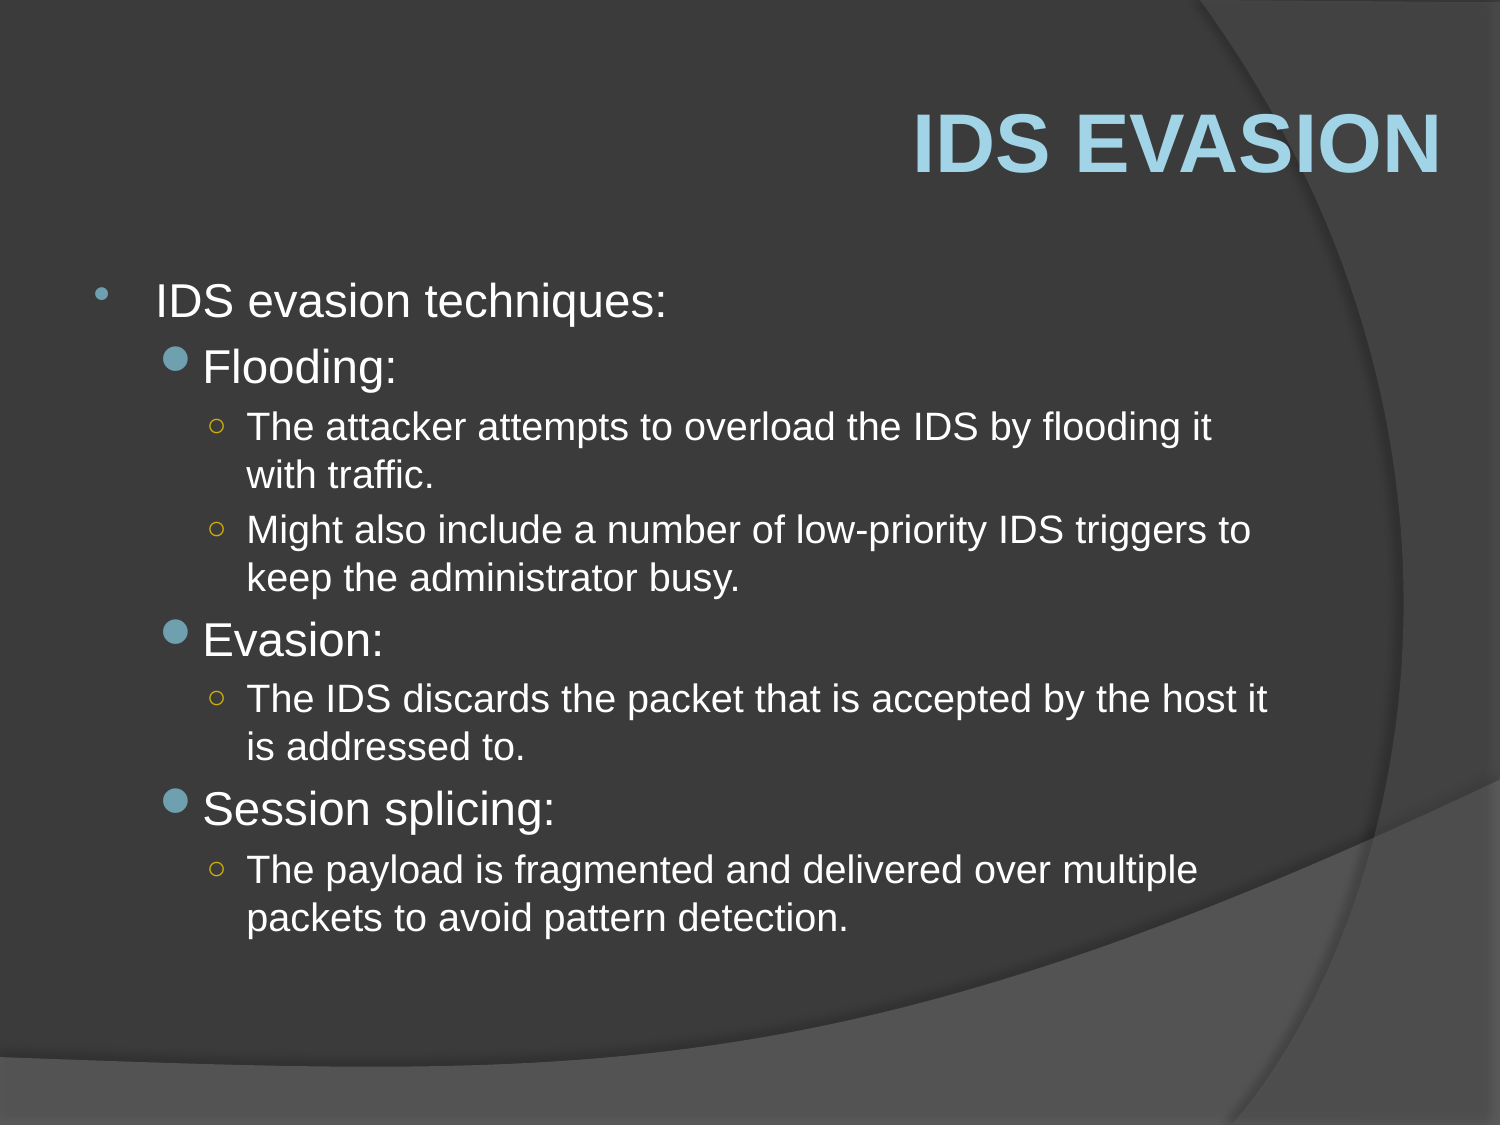

# IDS Evasion
IDS evasion techniques:
Flooding:
The attacker attempts to overload the IDS by flooding it with traffic.
Might also include a number of low-priority IDS triggers to keep the administrator busy.
Evasion:
The IDS discards the packet that is accepted by the host it is addressed to.
Session splicing:
The payload is fragmented and delivered over multiple packets to avoid pattern detection.